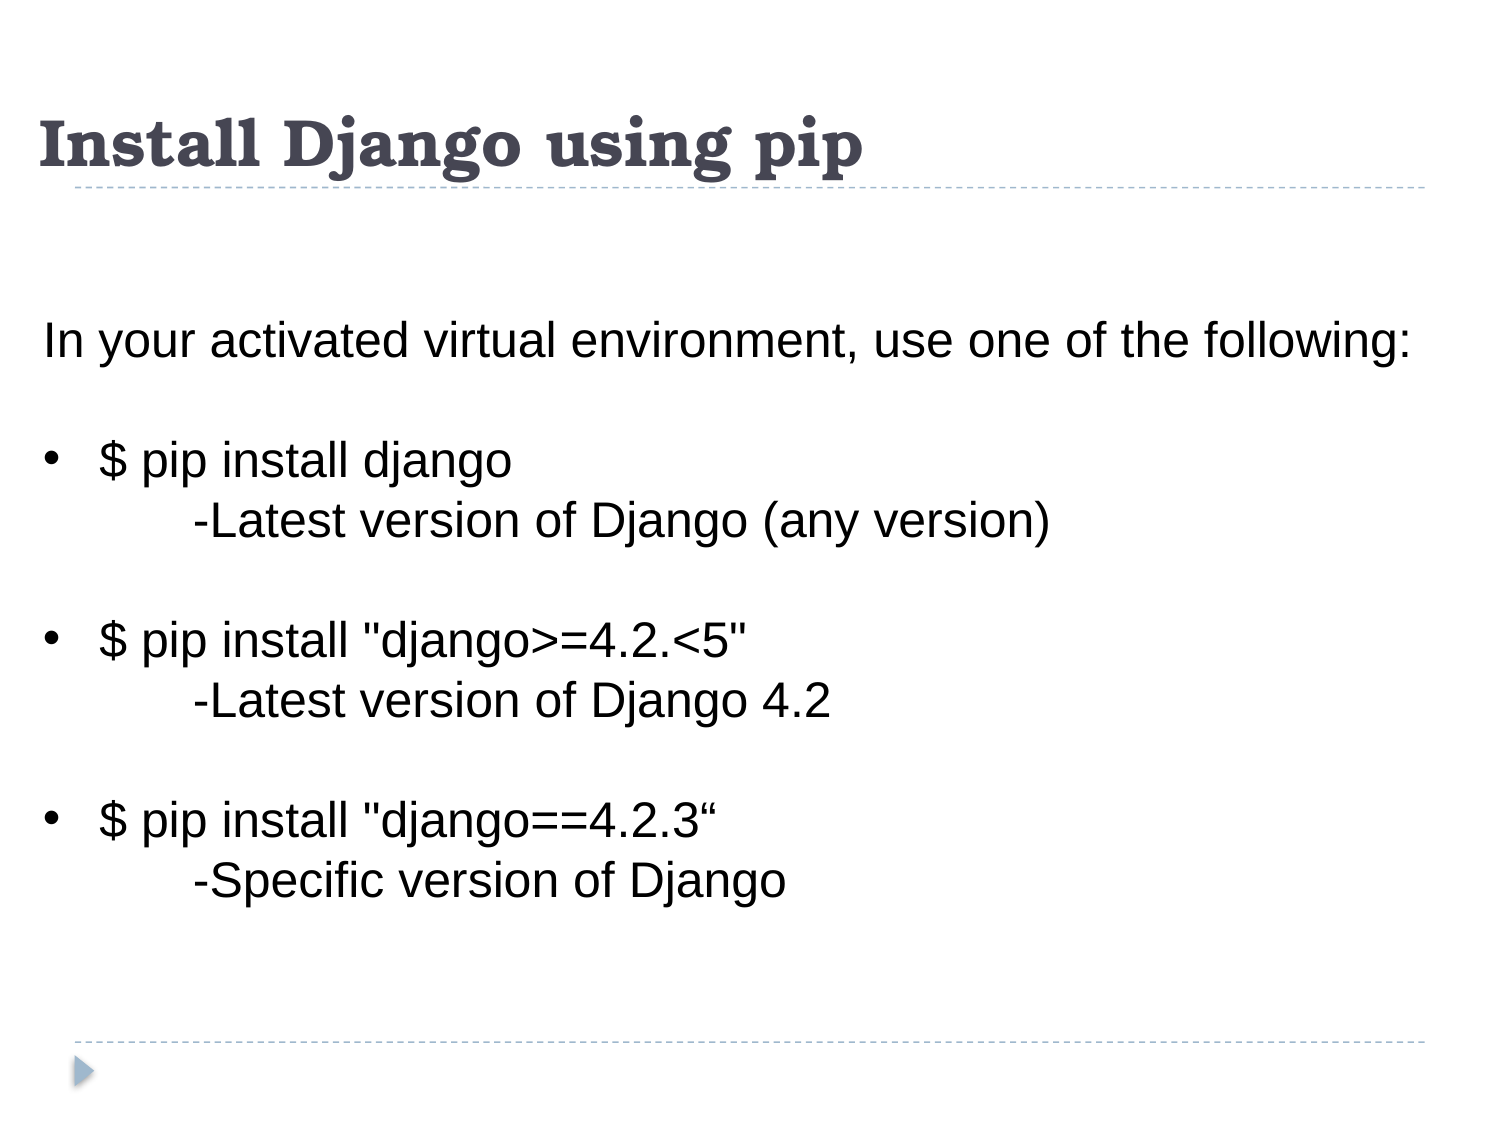

# Install Django using pip
In your activated virtual environment, use one of the following:

$ pip install django
	-Latest version of Django (any version)

$ pip install "django>=4.2.<5"
	-Latest version of Django 4.2

$ pip install "django==4.2.3“
	-Specific version of Django